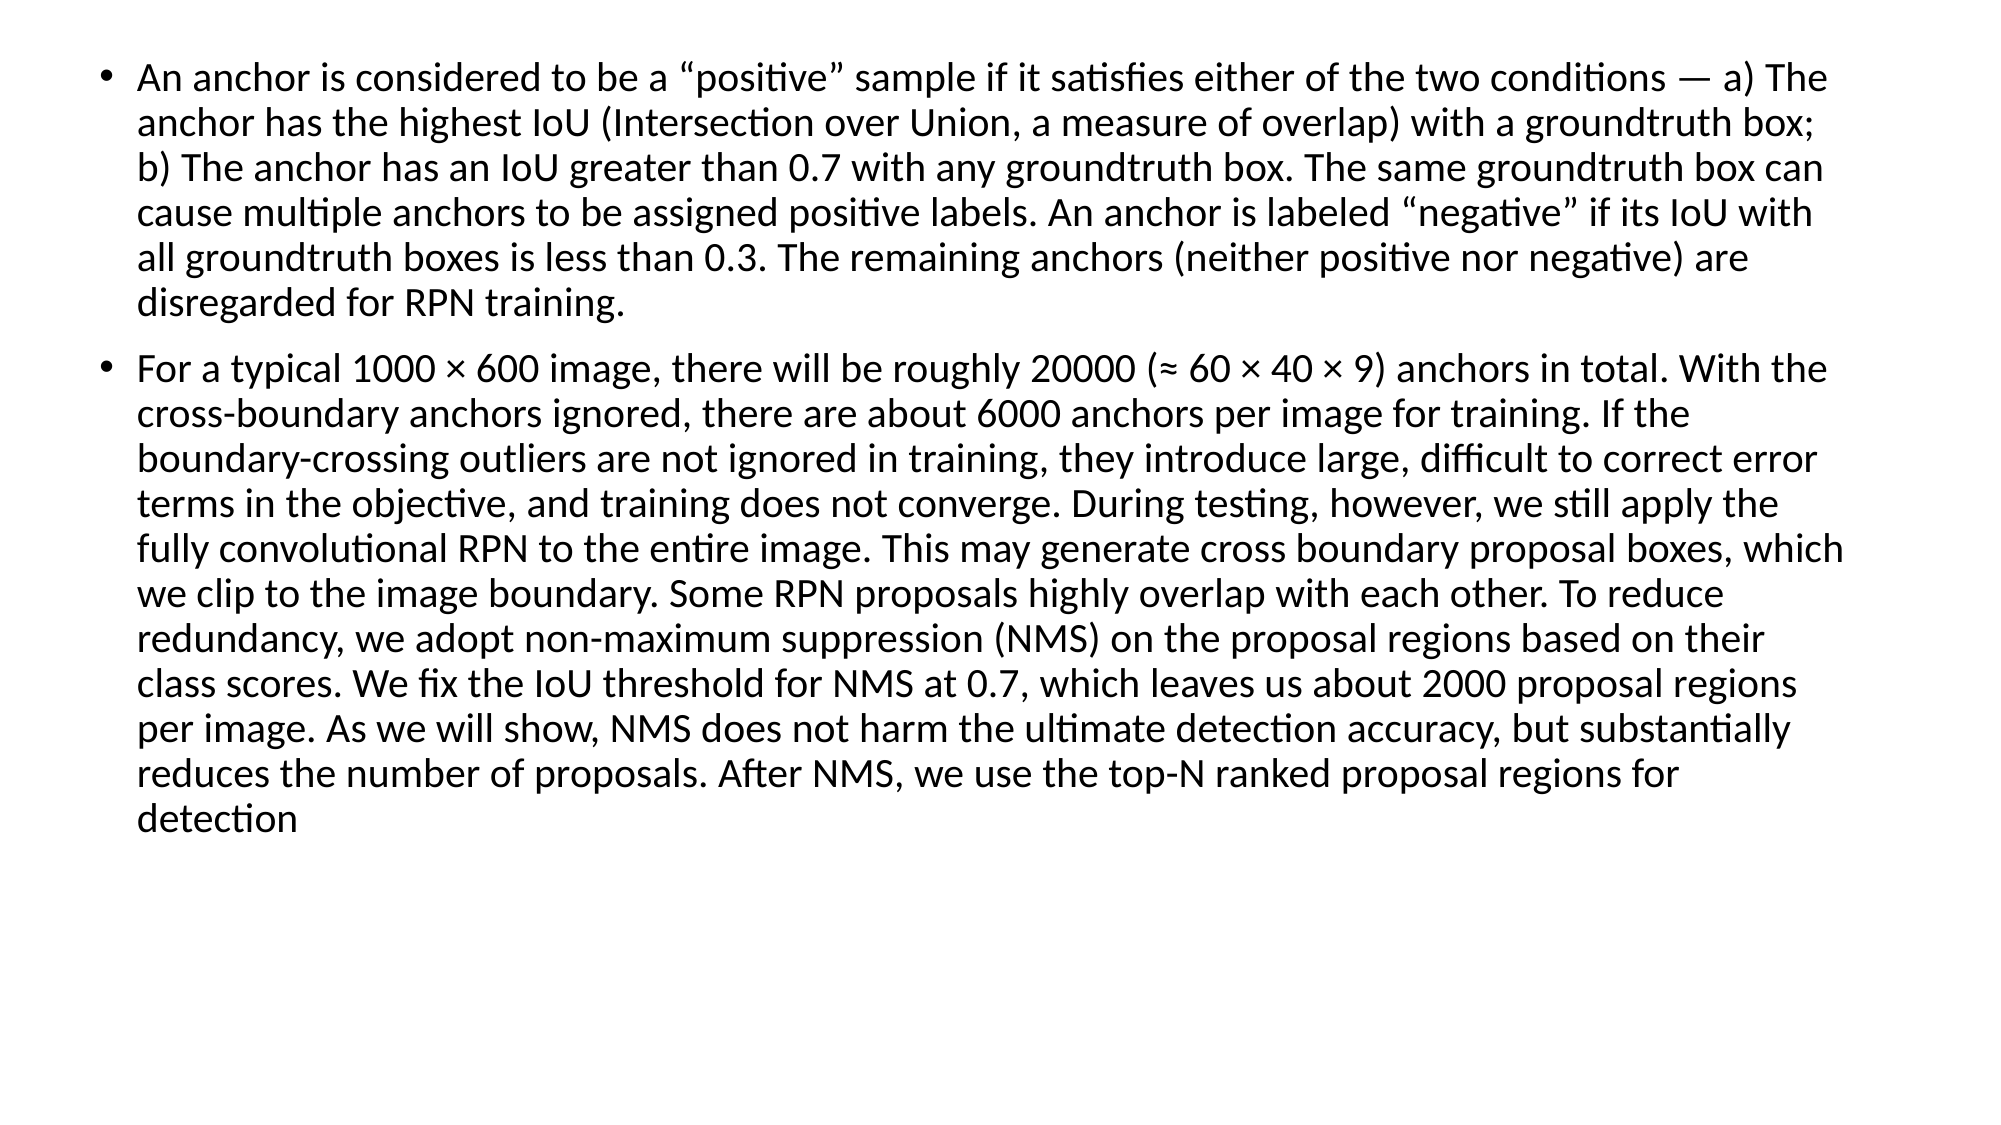

An anchor is considered to be a “positive” sample if it satisfies either of the two conditions — a) The anchor has the highest IoU (Intersection over Union, a measure of overlap) with a groundtruth box; b) The anchor has an IoU greater than 0.7 with any groundtruth box. The same groundtruth box can cause multiple anchors to be assigned positive labels. An anchor is labeled “negative” if its IoU with all groundtruth boxes is less than 0.3. The remaining anchors (neither positive nor negative) are disregarded for RPN training.
For a typical 1000 × 600 image, there will be roughly 20000 (≈ 60 × 40 × 9) anchors in total. With the cross-boundary anchors ignored, there are about 6000 anchors per image for training. If the boundary-crossing outliers are not ignored in training, they introduce large, difficult to correct error terms in the objective, and training does not converge. During testing, however, we still apply the fully convolutional RPN to the entire image. This may generate cross boundary proposal boxes, which we clip to the image boundary. Some RPN proposals highly overlap with each other. To reduce redundancy, we adopt non-maximum suppression (NMS) on the proposal regions based on their class scores. We fix the IoU threshold for NMS at 0.7, which leaves us about 2000 proposal regions per image. As we will show, NMS does not harm the ultimate detection accuracy, but substantially reduces the number of proposals. After NMS, we use the top-N ranked proposal regions for detection